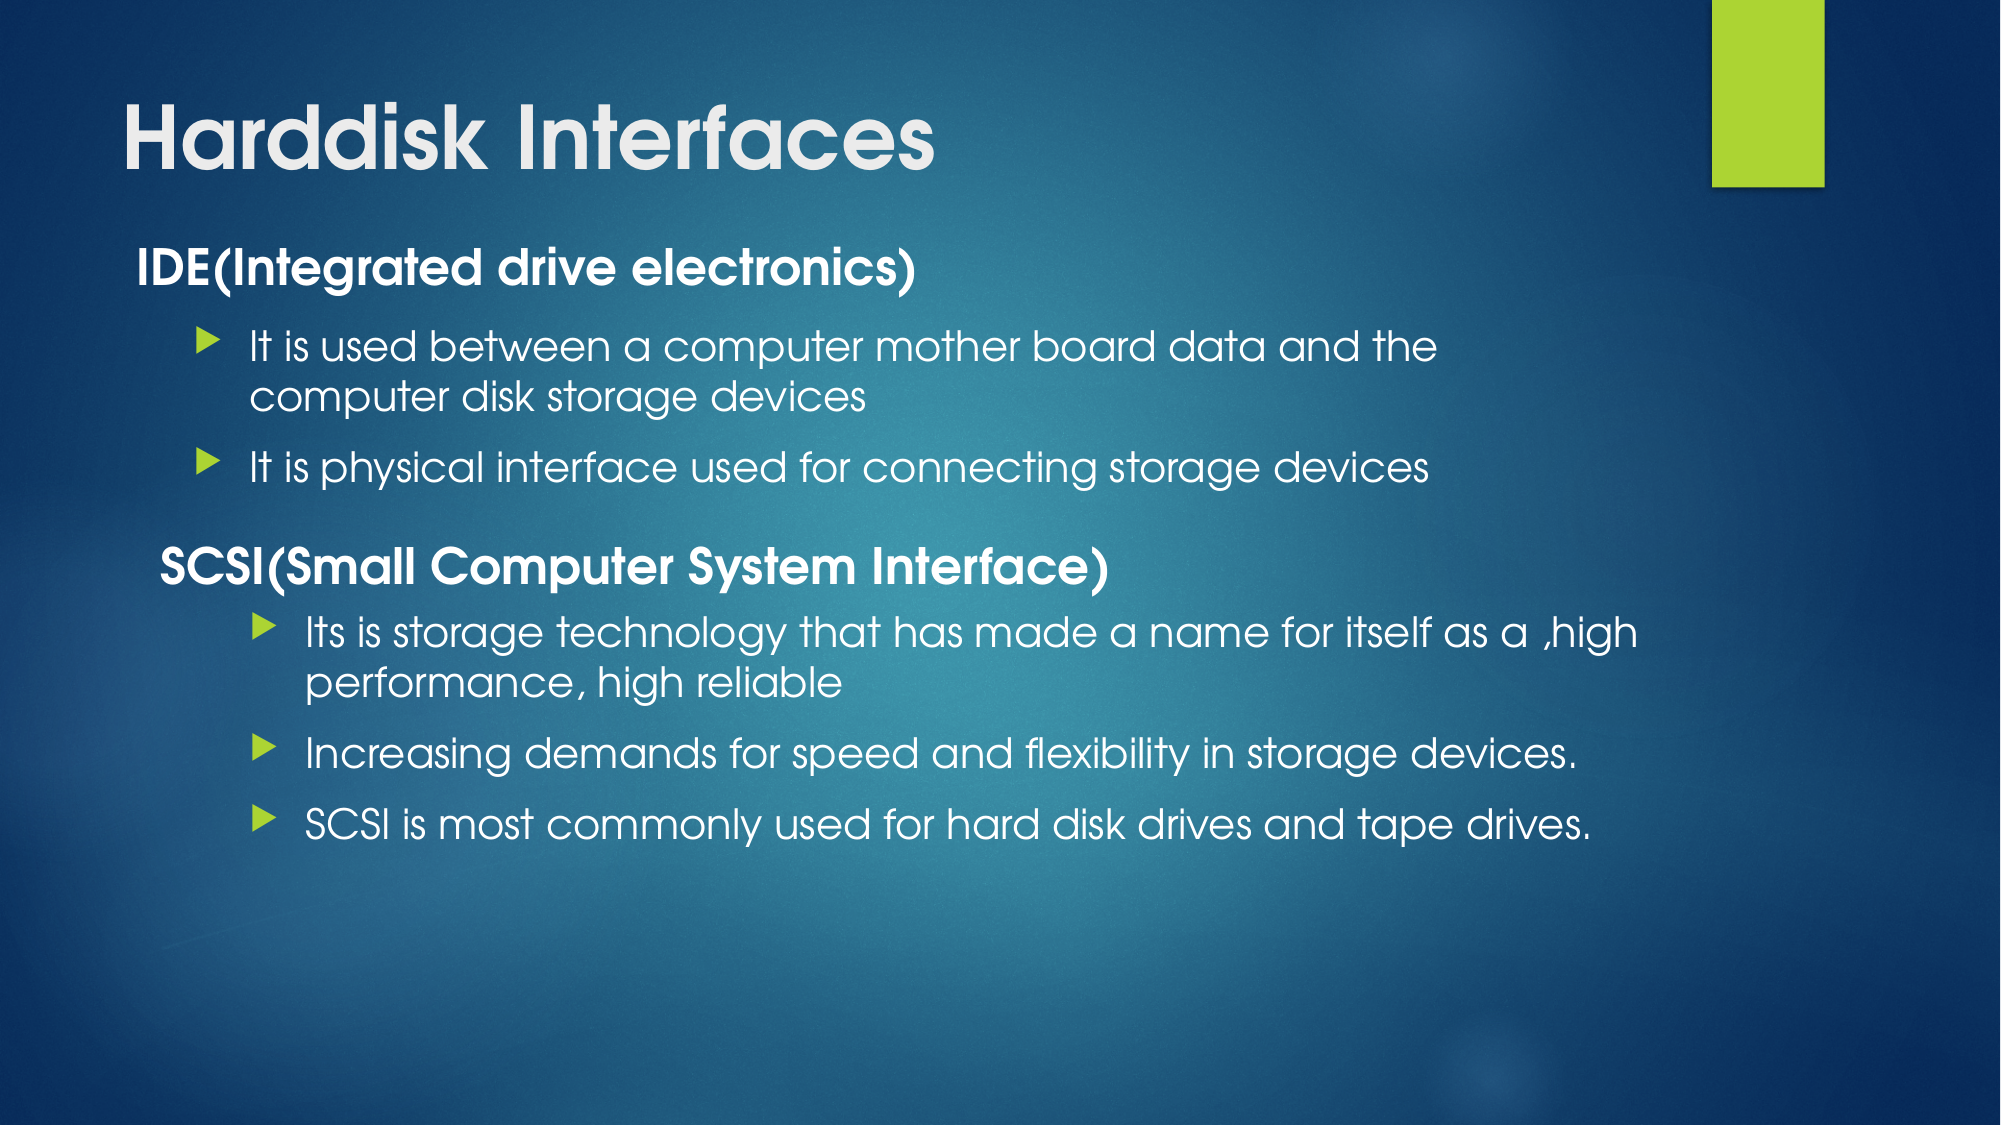

# Harddisk Interfaces
IDE(Integrated drive electronics)
It is used between a computer mother board data and the computer disk storage devices
It is physical interface used for connecting storage devices
SCSI(Small Computer System Interface)
Its is storage technology that has made a name for itself as a ,high performance, high reliable
Increasing demands for speed and flexibility in storage devices.
SCSI is most commonly used for hard disk drives and tape drives.